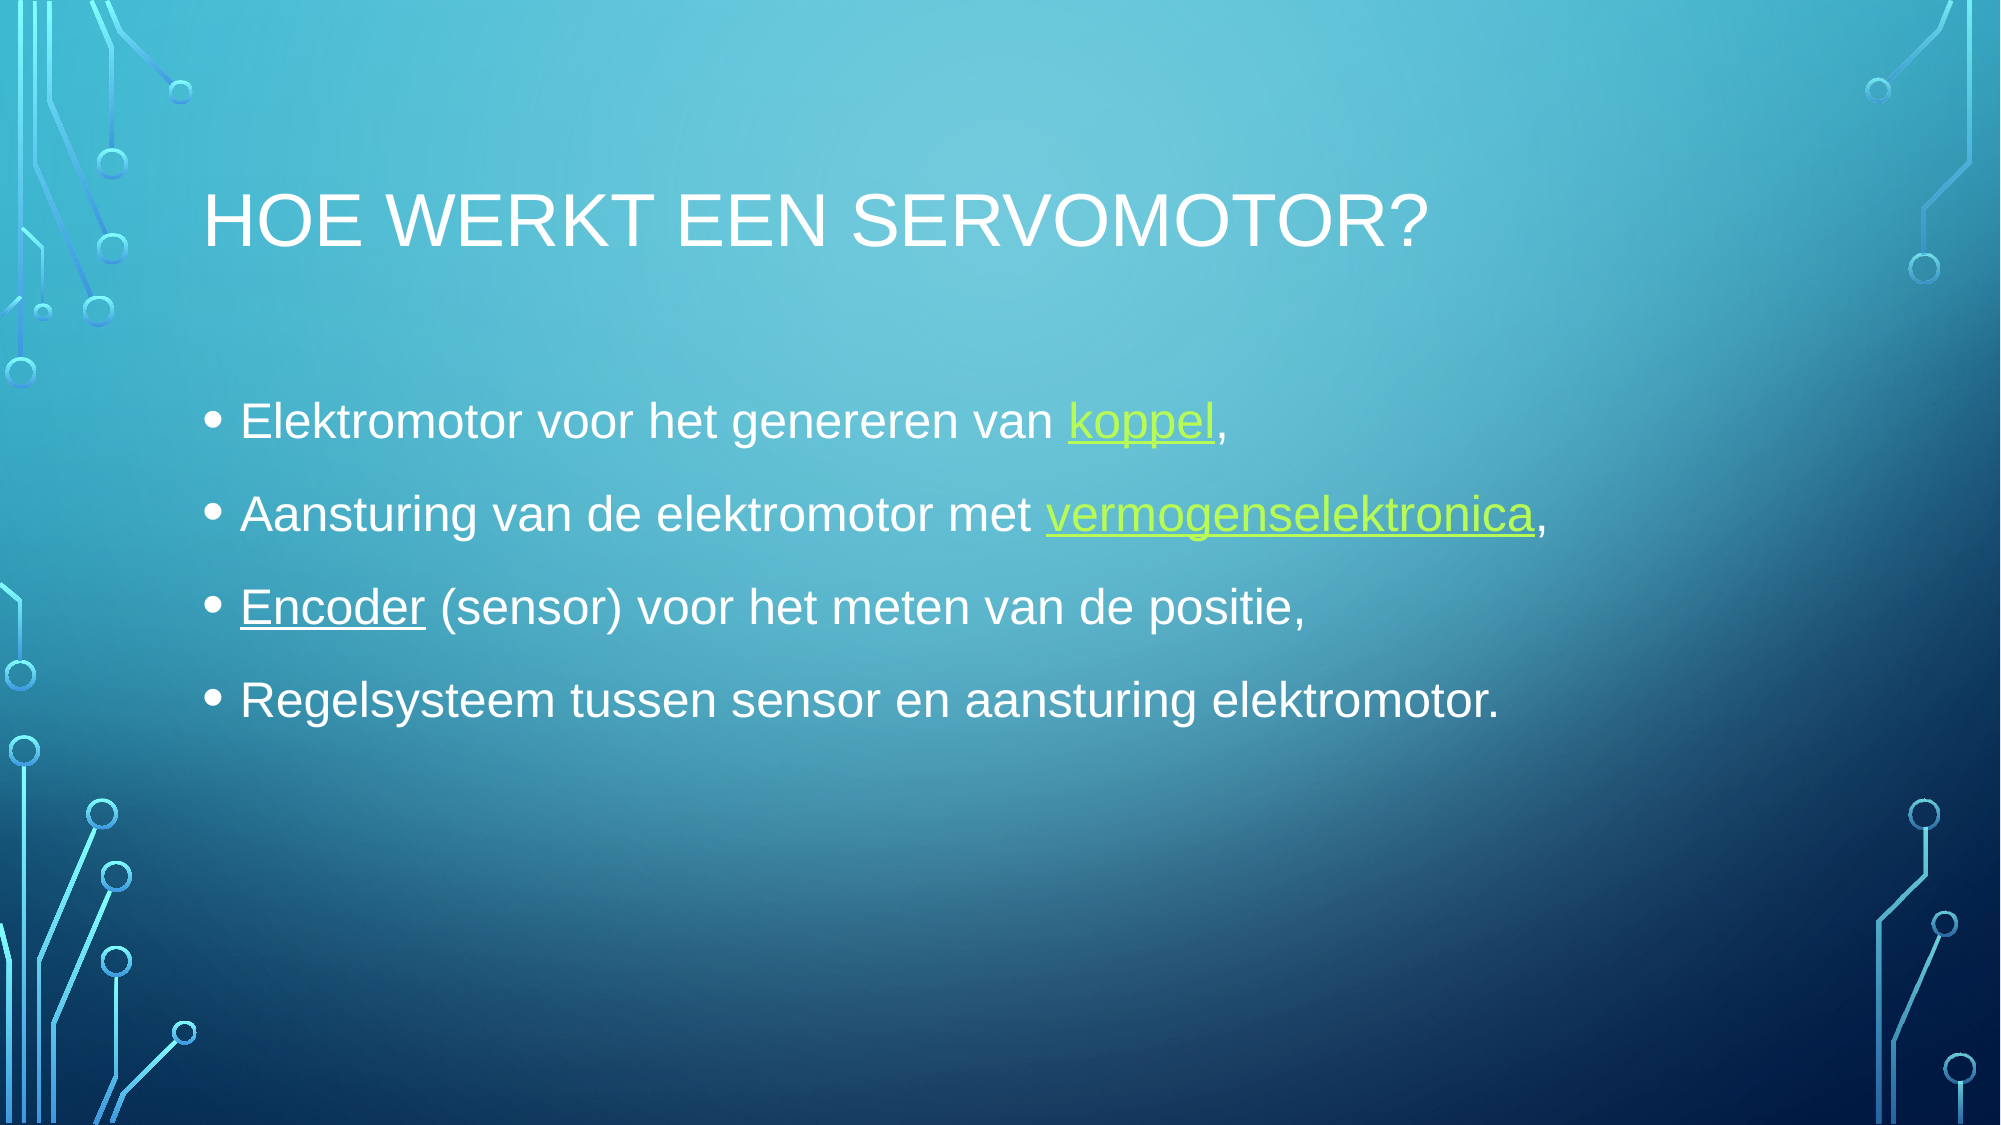

# Hoe werkt een servomotor?
Elektromotor voor het genereren van koppel,
Aansturing van de elektromotor met vermogenselektronica,
Encoder (sensor) voor het meten van de positie,
Regelsysteem tussen sensor en aansturing elektromotor.